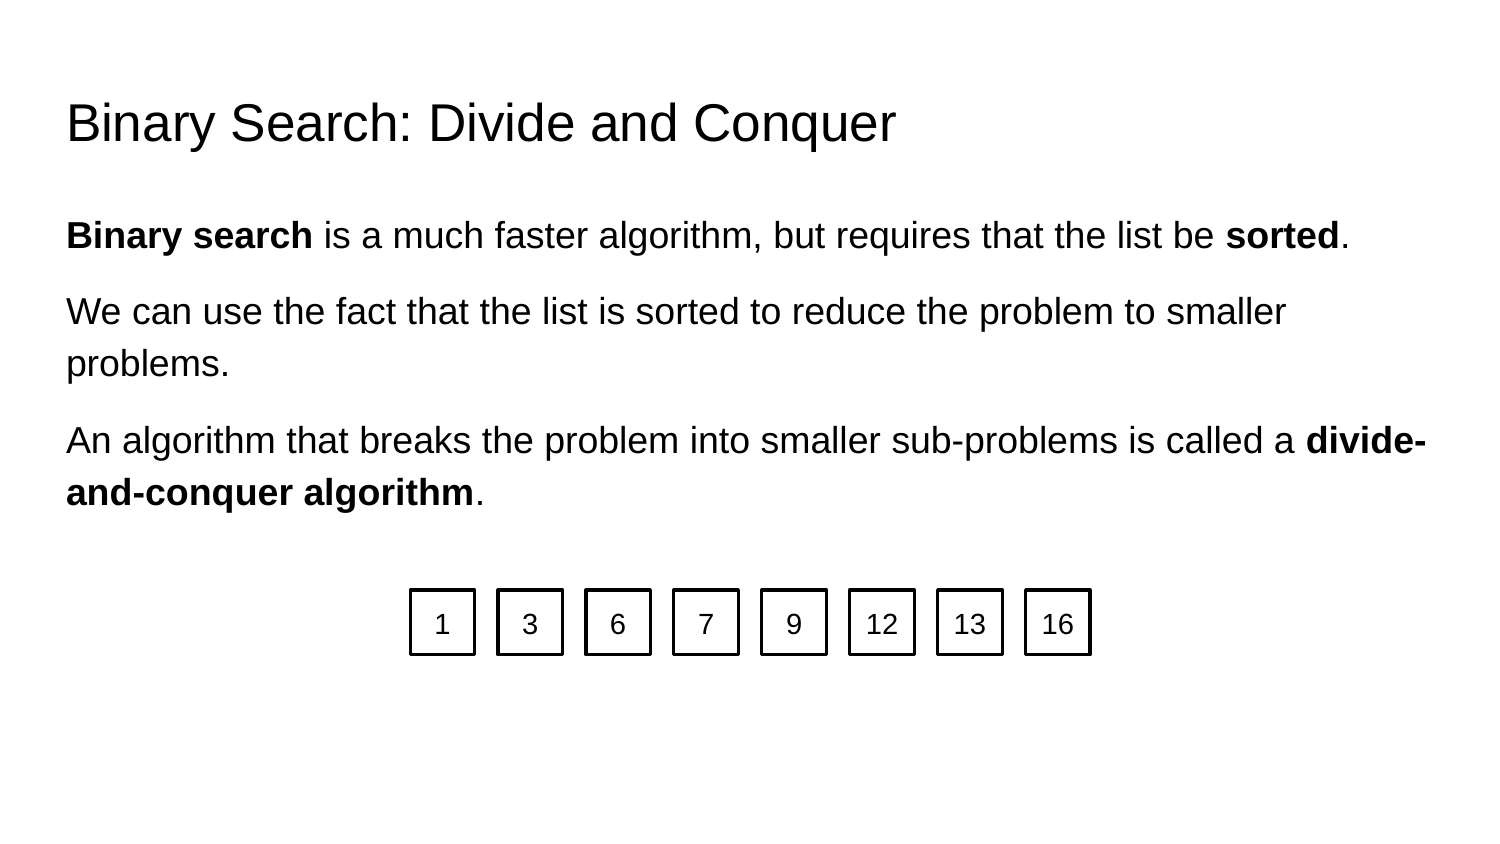

# Binary Search: Divide and Conquer
Binary search is a much faster algorithm, but requires that the list be sorted.
We can use the fact that the list is sorted to reduce the problem to smaller problems.
An algorithm that breaks the problem into smaller sub-problems is called a divide-and-conquer algorithm.

1
3
6
7
9
12
13
16